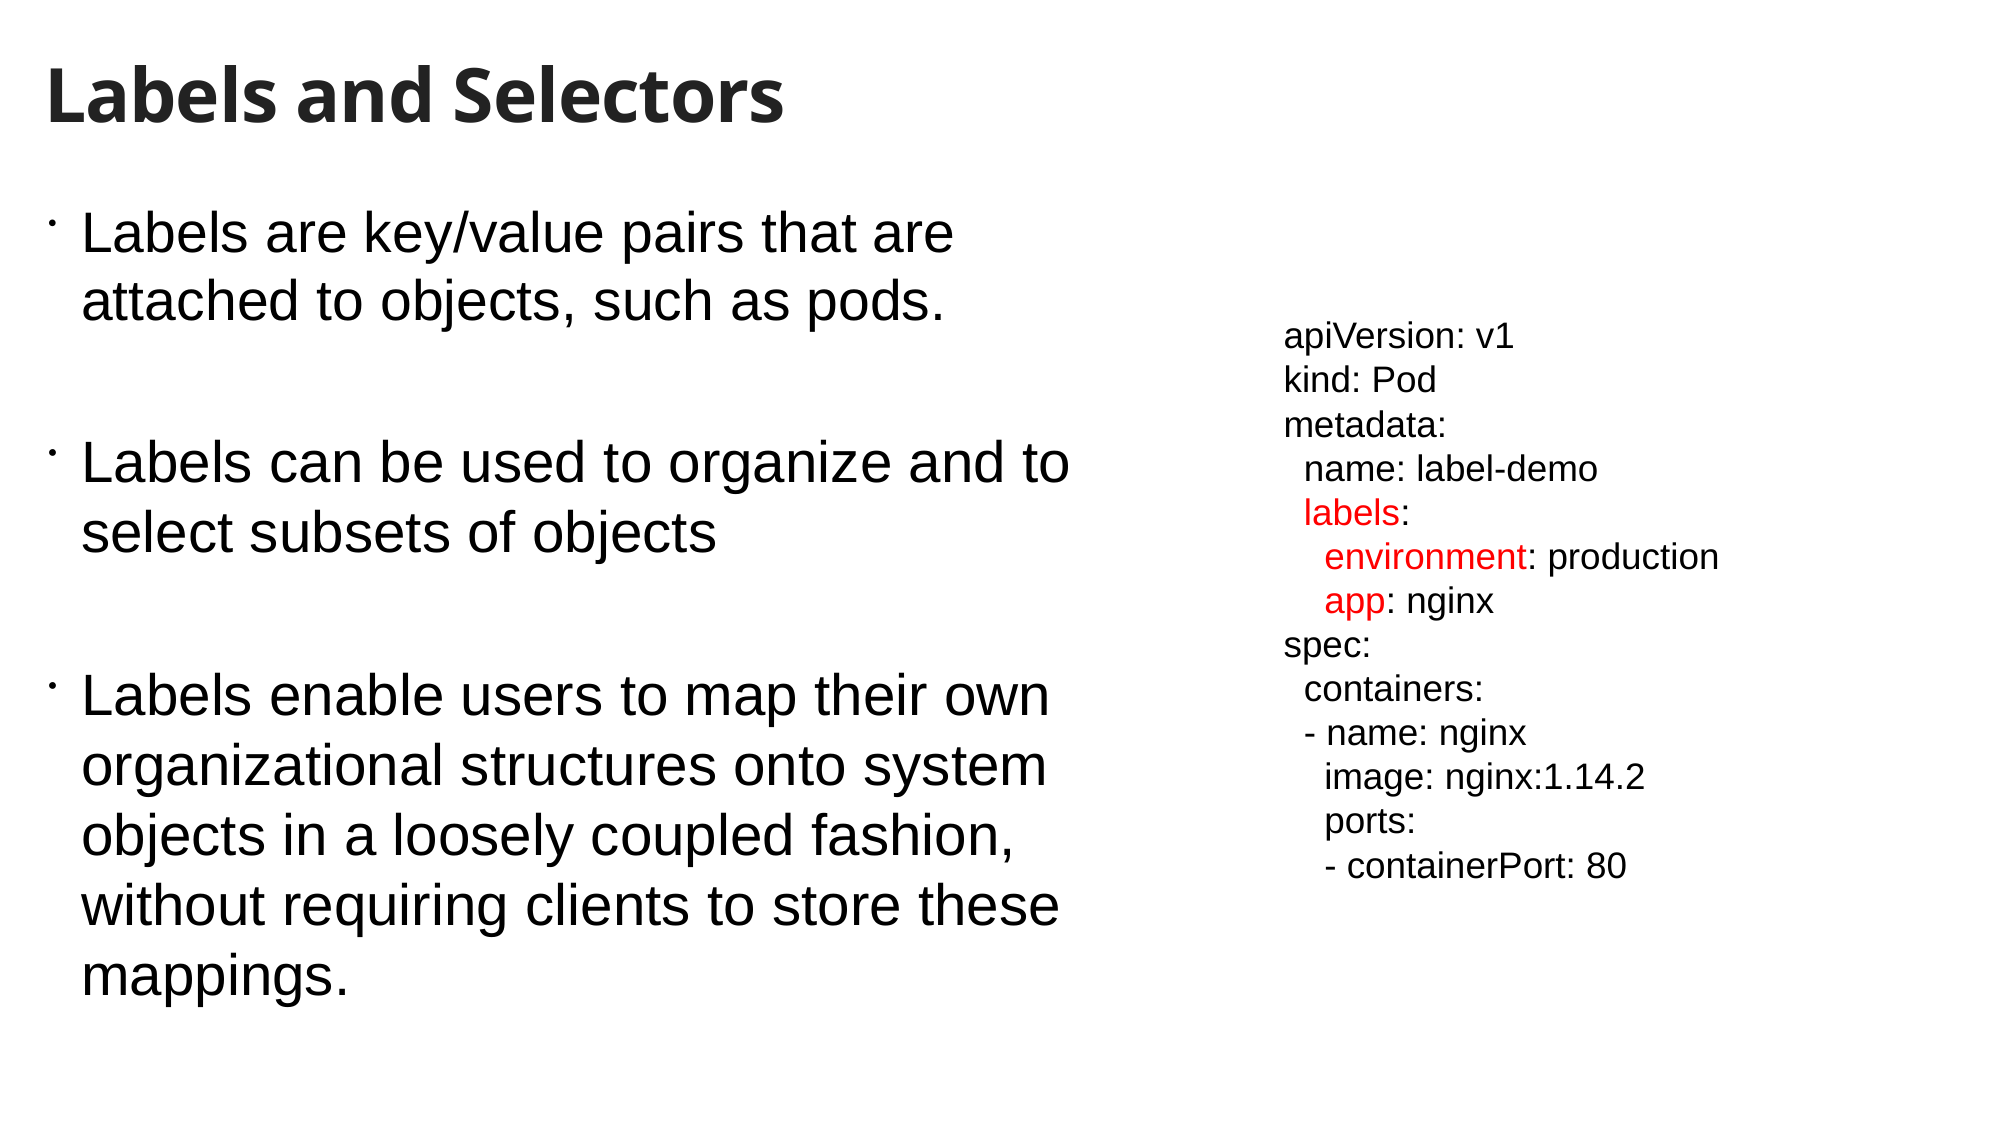

# Labels and Selectors
Labels are key/value pairs that are attached to objects, such as pods.

Labels can be used to organize and to select subsets of objects

Labels enable users to map their own organizational structures onto system objects in a loosely coupled fashion, without requiring clients to store these mappings.
apiVersion: v1
kind: Pod
metadata:
  name: label-demo
  labels:
    environment: production
    app: nginx
spec:
  containers:
  - name: nginx
    image: nginx:1.14.2
    ports:
    - containerPort: 80